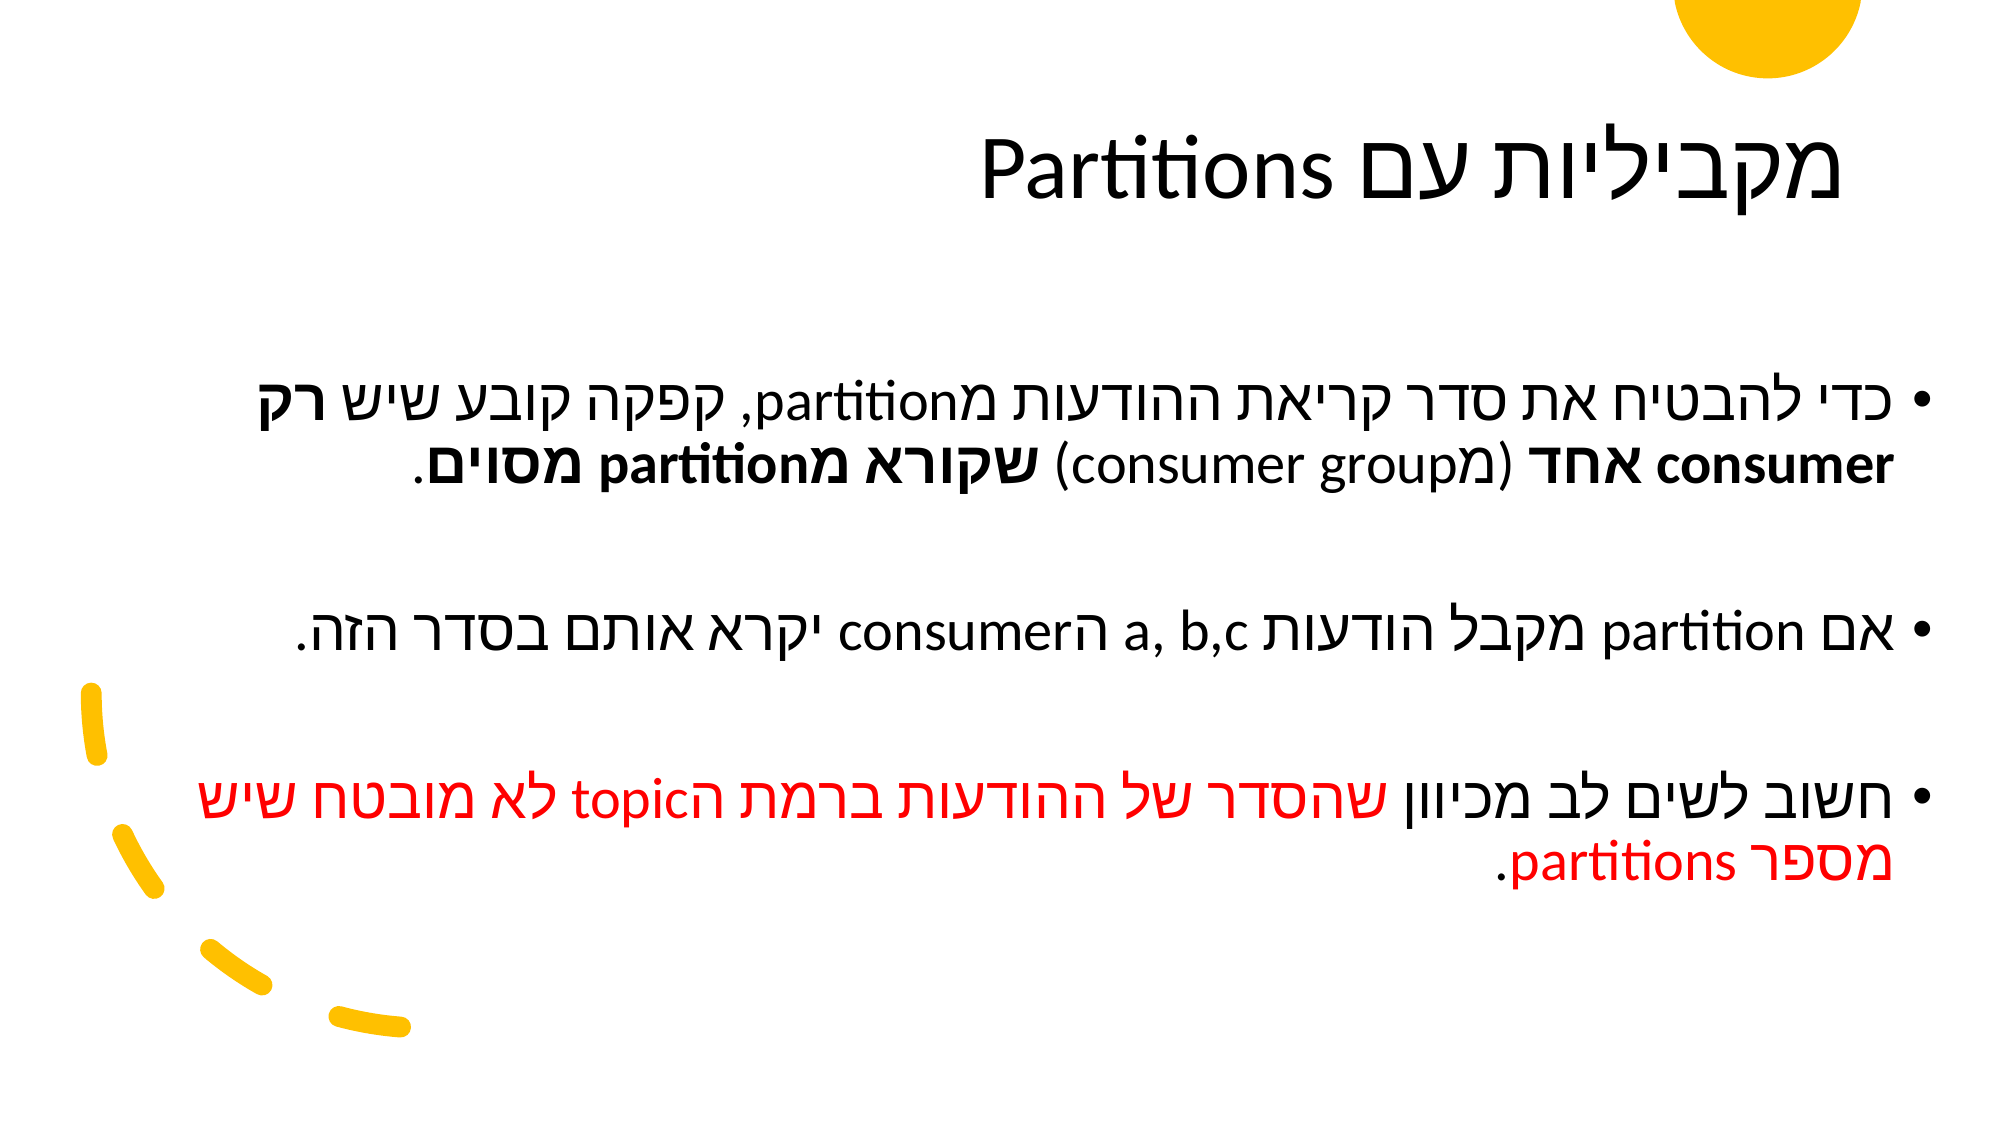

# מקביליות עם Partitions

כדי להבטיח את סדר קריאת ההודעות מpartition, קפקה קובע שיש רק consumer אחד (מconsumer group) שקורא מpartition מסוים.

אם partition מקבל הודעות a, b,c הconsumer יקרא אותם בסדר הזה.

חשוב לשים לב מכיוון שהסדר של ההודעות ברמת הtopic לא מובטח שיש מספר partitions.